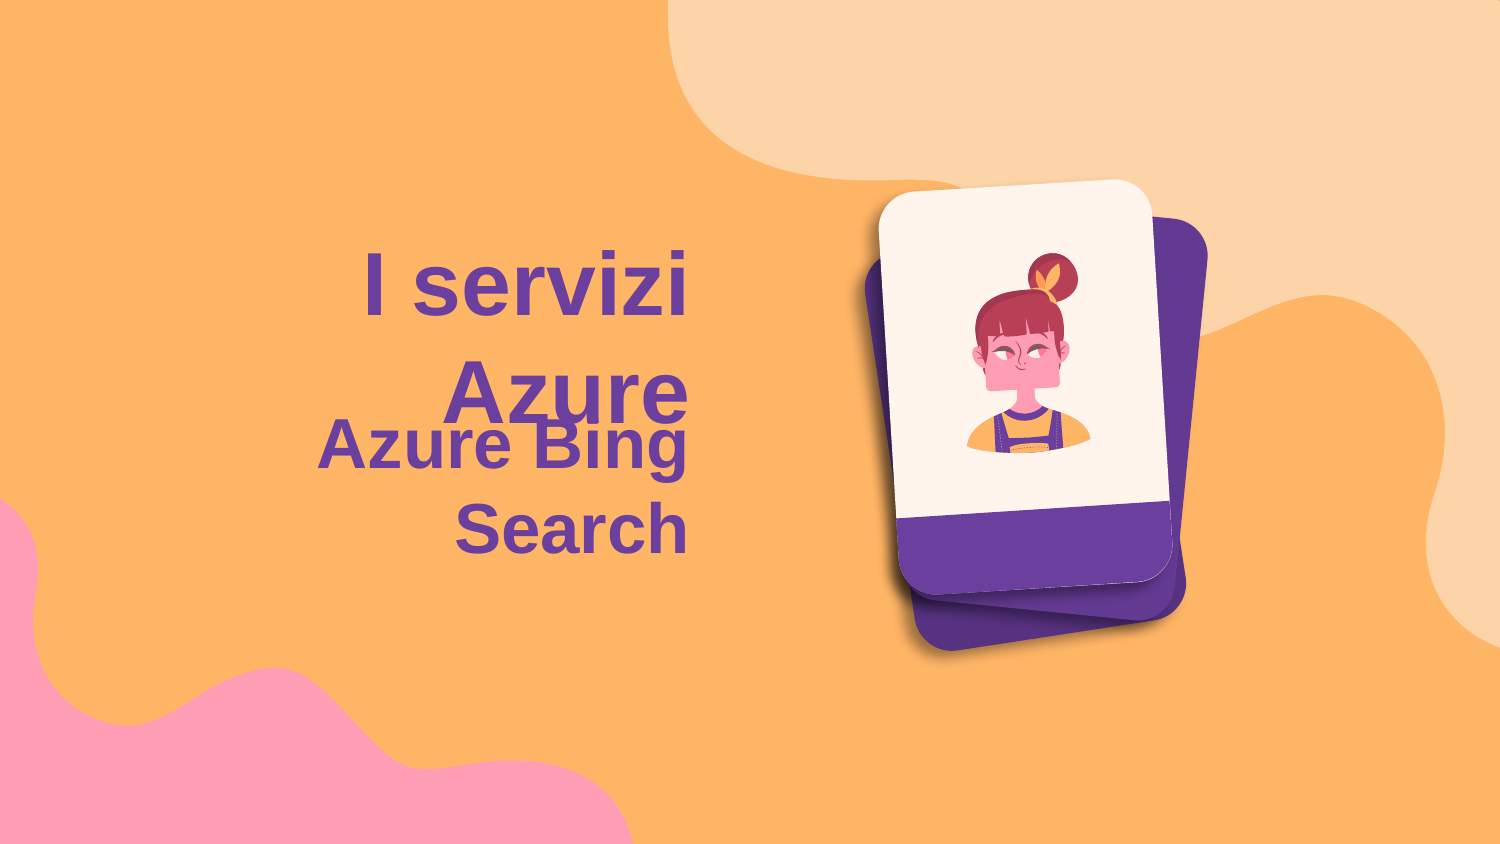

I servizi Azure
# Azure Bing Search